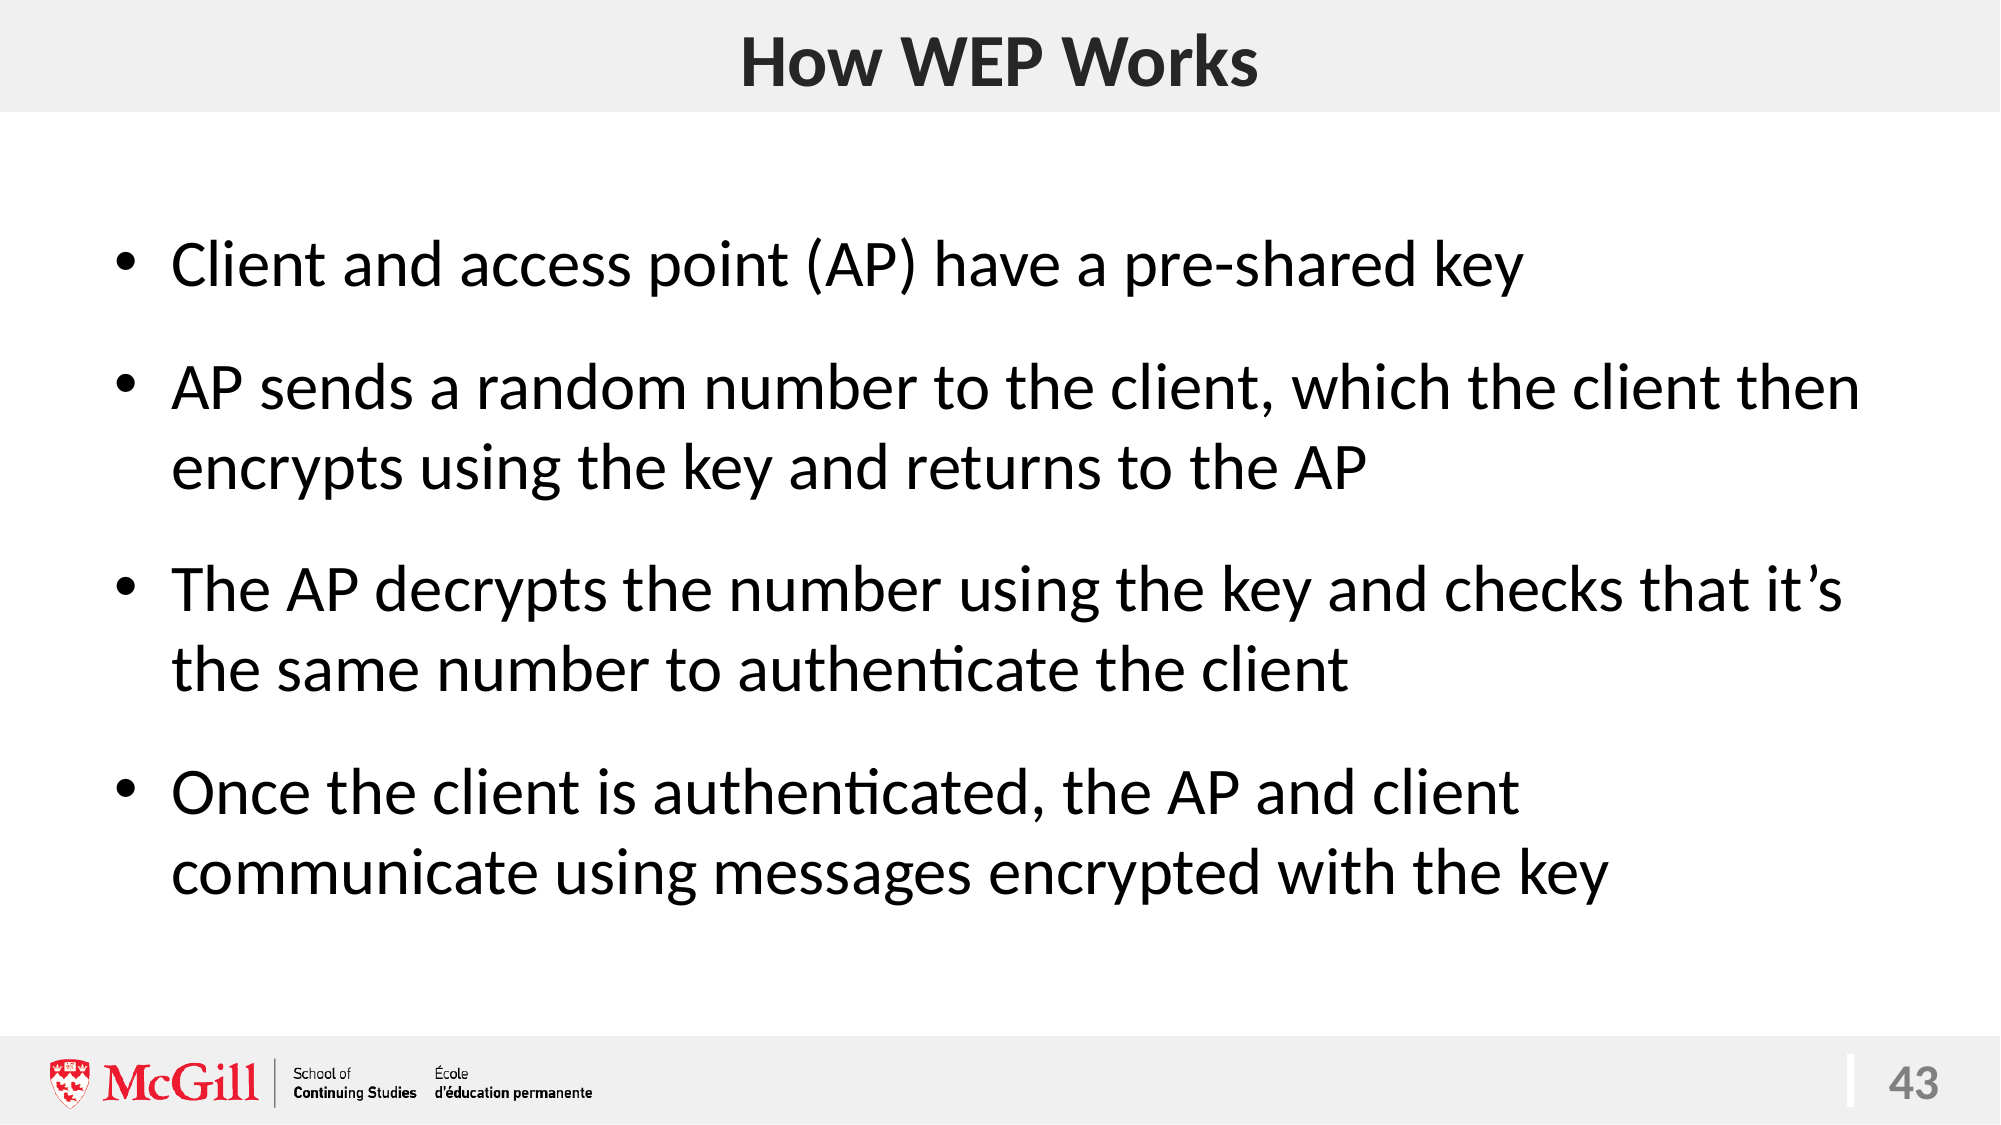

# How WEP Works
43
Client and access point (AP) have a pre-shared key

AP sends a random number to the client, which the client then encrypts using the key and returns to the AP

The AP decrypts the number using the key and checks that it’s the same number to authenticate the client

Once the client is authenticated, the AP and client communicate using messages encrypted with the key